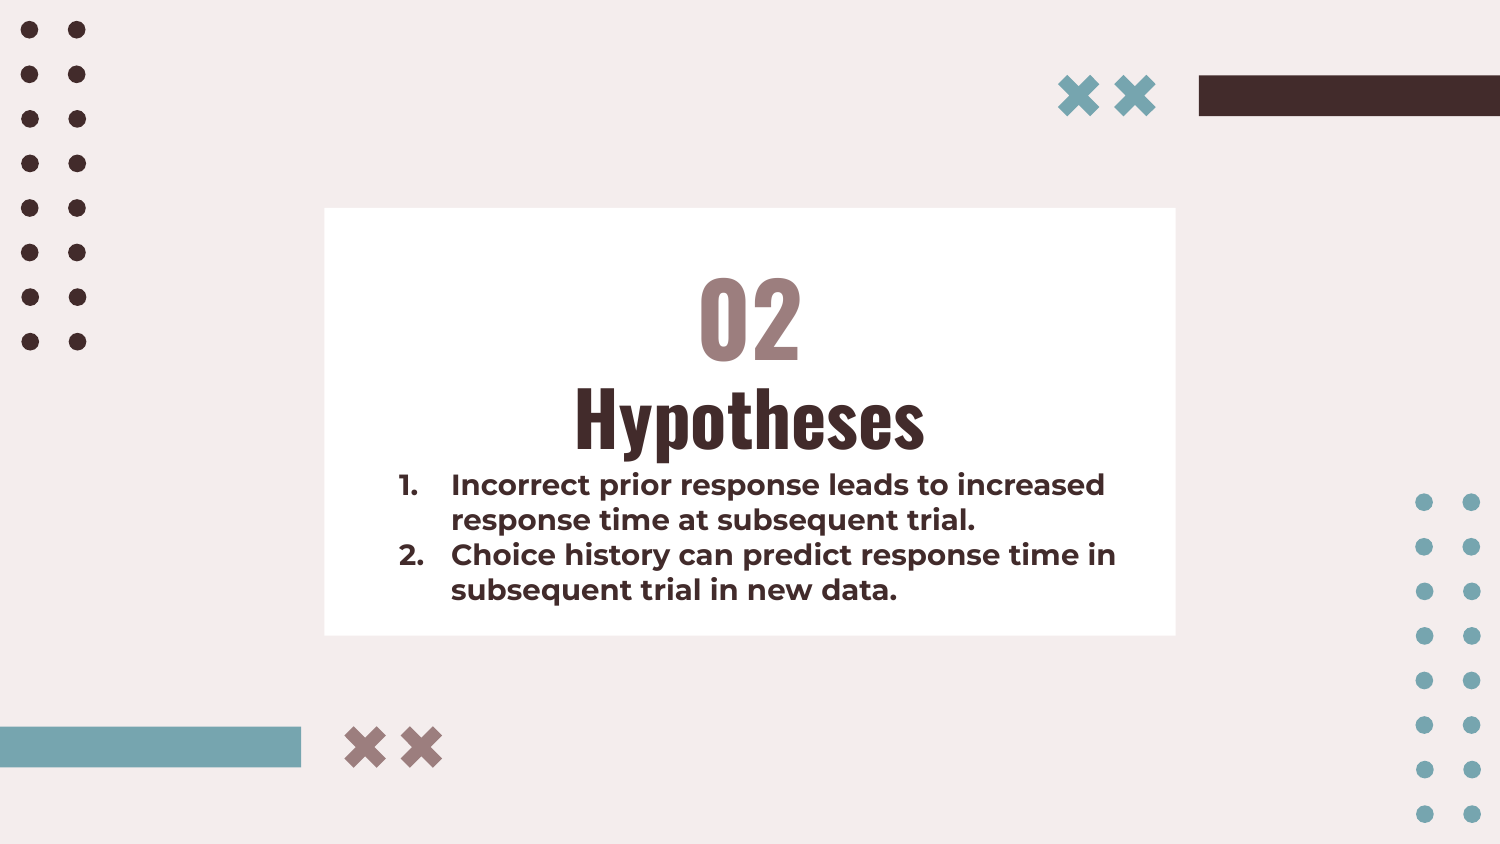

02
# Hypotheses
Incorrect prior response leads to increased response time at subsequent trial.
Choice history can predict response time in subsequent trial in new data.